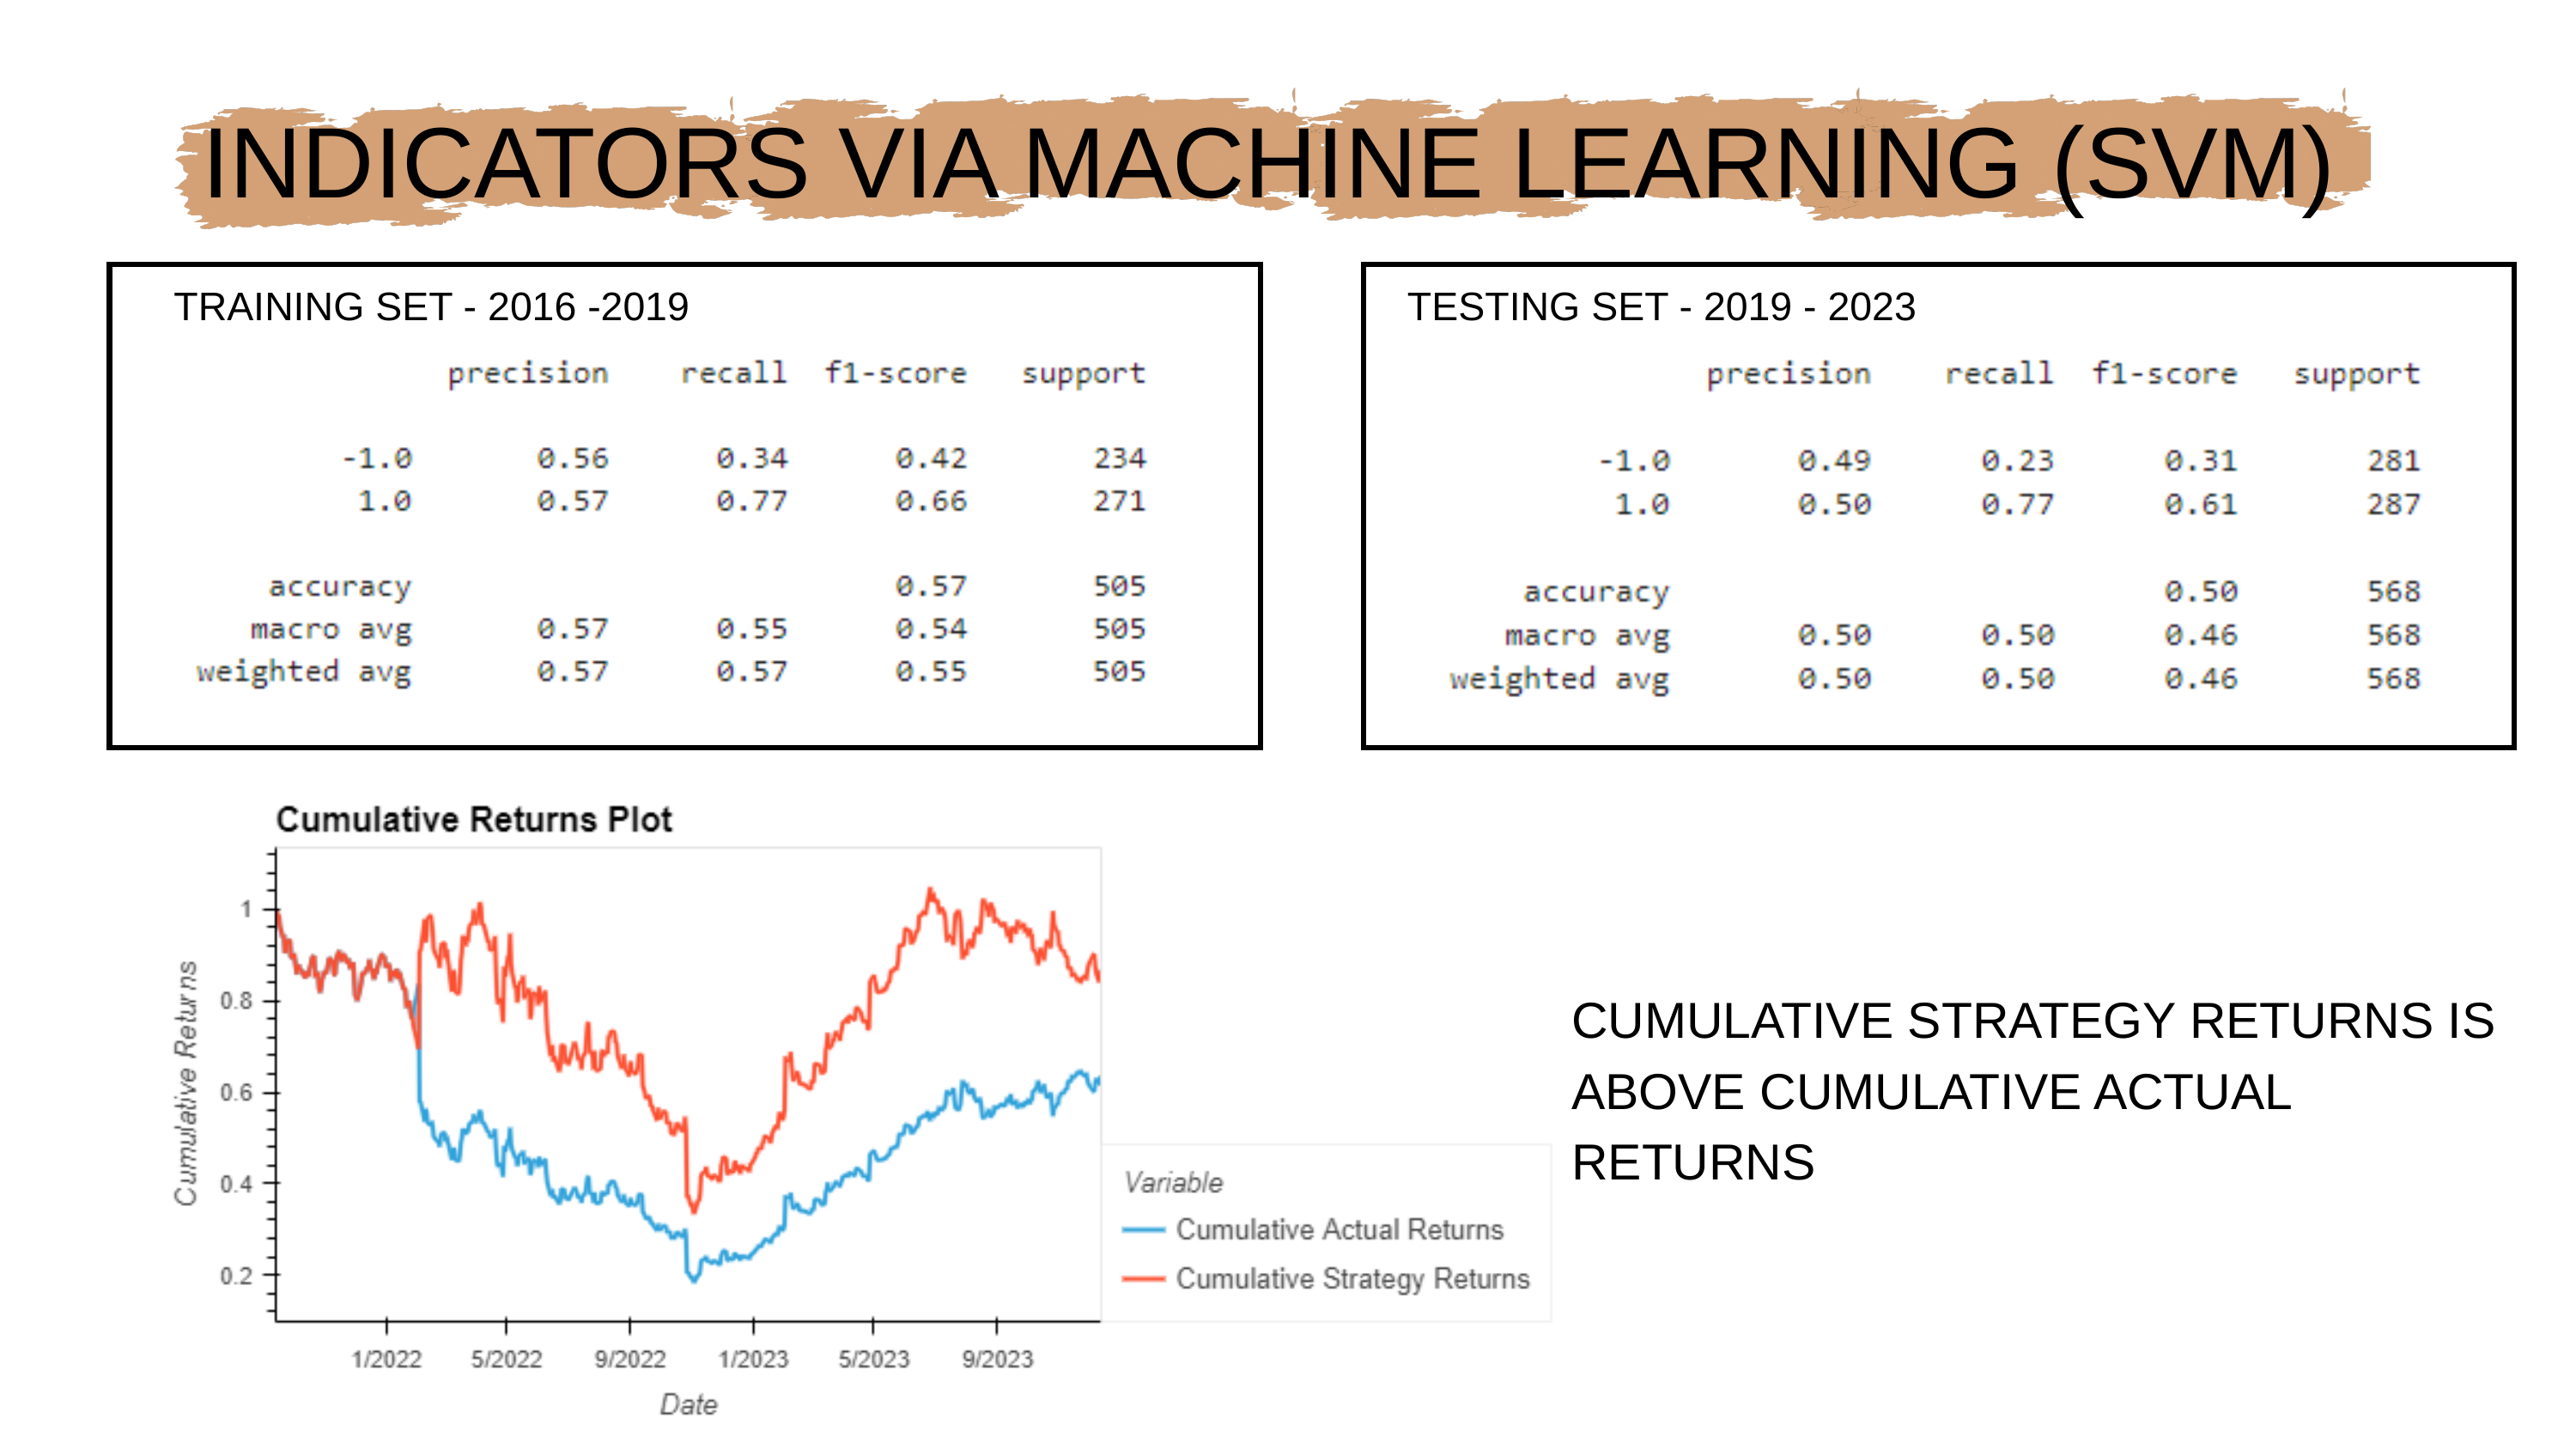

INDICATORS VIA MACHINE LEARNING (SVM)

TRAINING SET - 2016 -2019
TESTING SET - 2019 - 2023

CUMULATIVE STRATEGY RETURNS IS ABOVE CUMULATIVE ACTUAL RETURNS